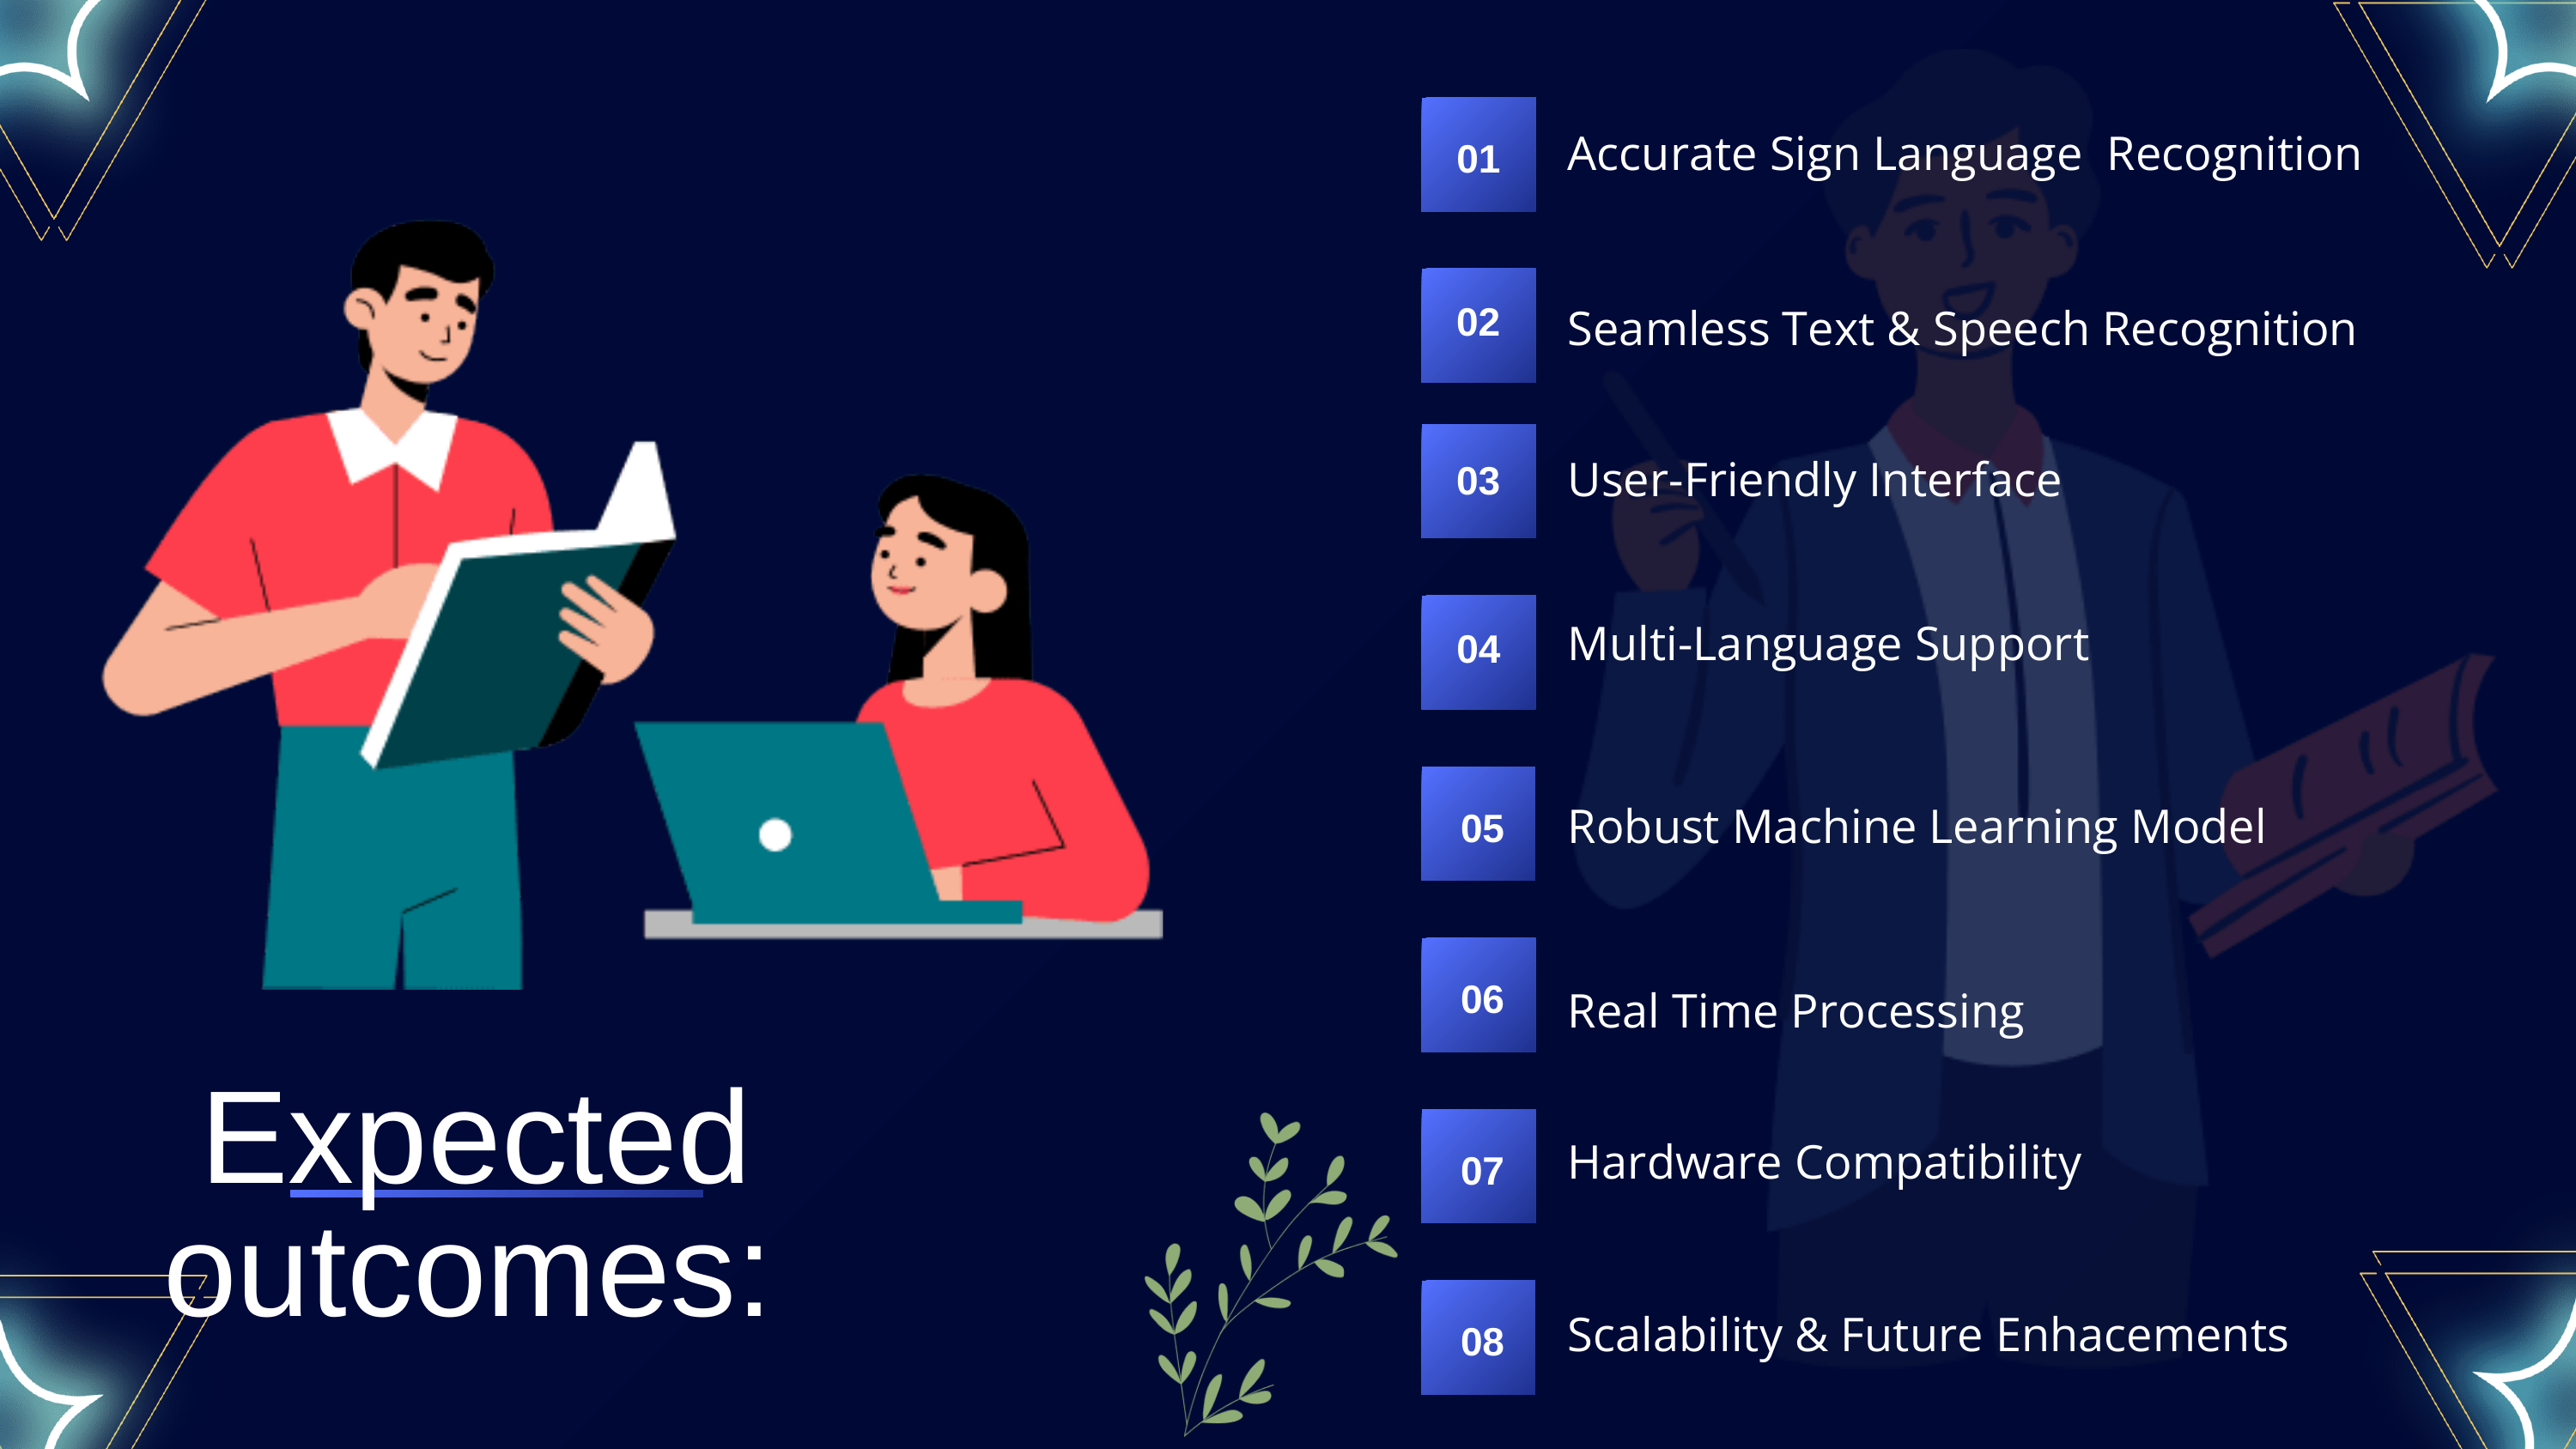

Accurate Sign Language  Recognition
01

02
Seamless Text & Speech Recognition

User-Friendly Interface
03

Multi-Language Support
04

Robust Machine Learning Model
05

06
Real Time Processing
 Expected outcomes:

Hardware Compatibility
07

Scalability & Future Enhacements
08